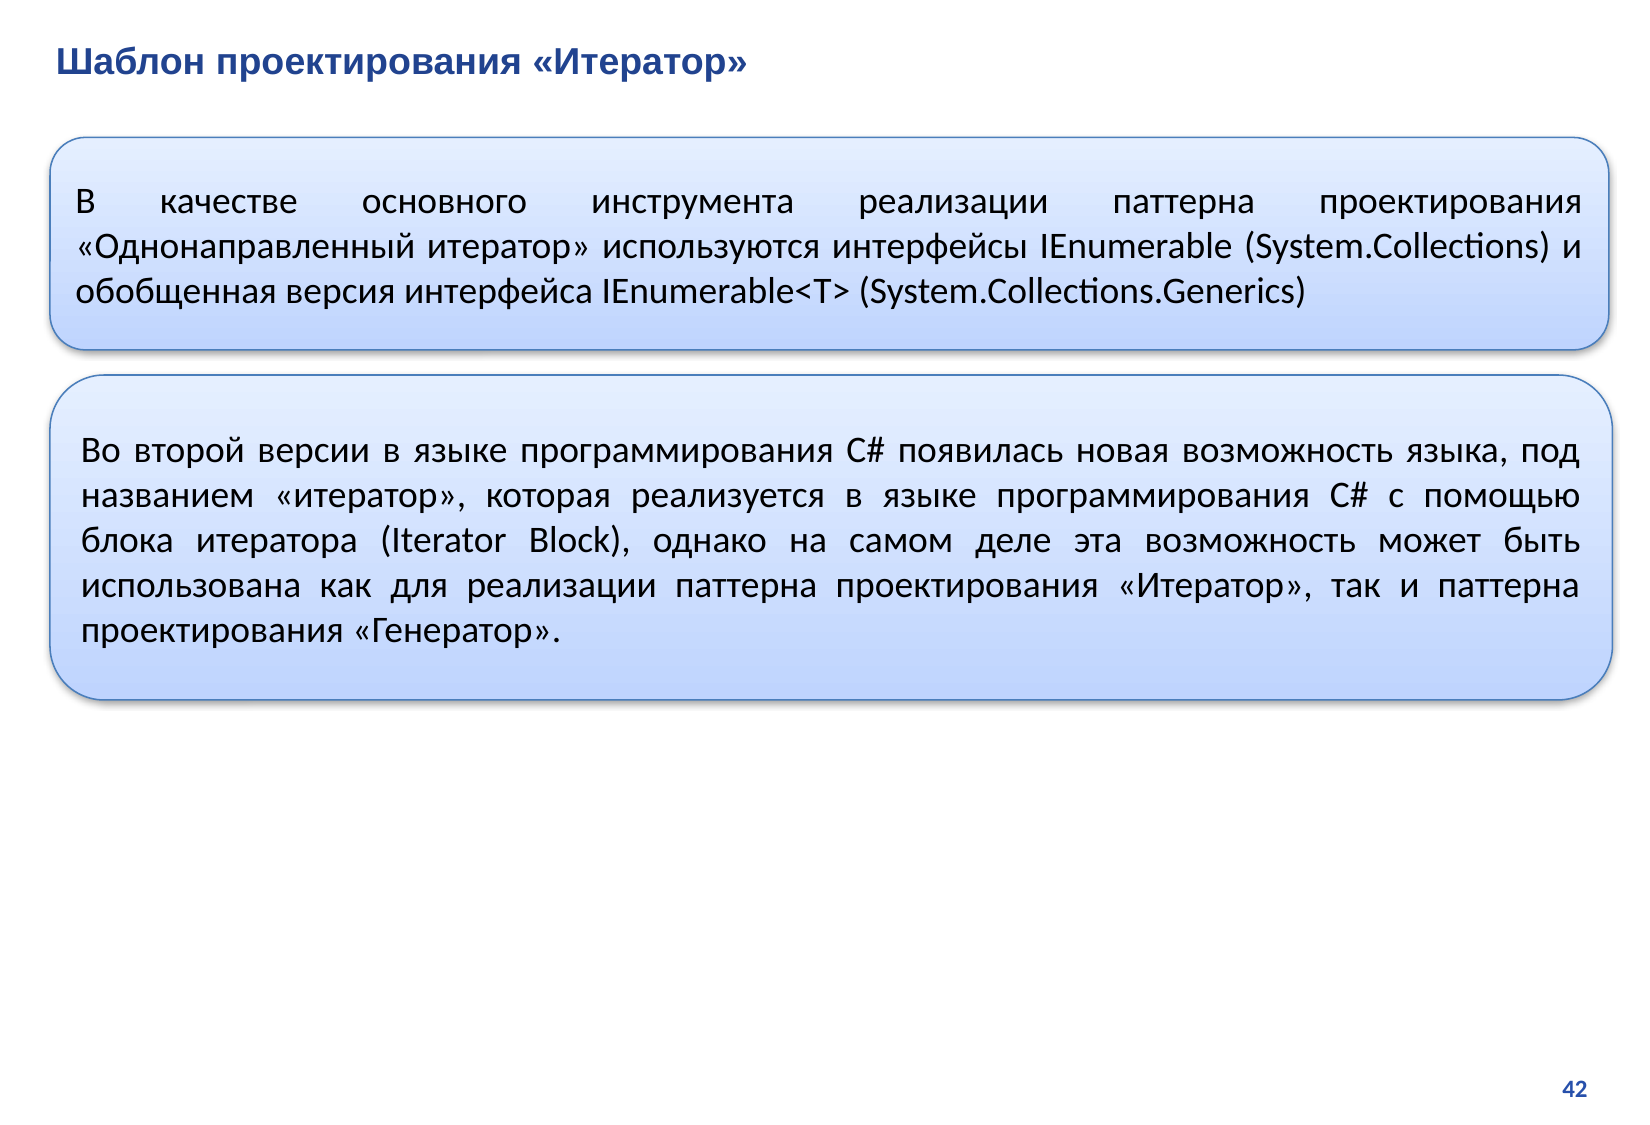

# Шаблон проектирования «Итератор»
В качестве основного инструмента реализации паттерна проектирования «Однонаправленный итератор» используются интерфейсы IEnumerable (System.Collections) и обобщенная версия интерфейса IEnumerable<T> (System.Collections.Generics)
Во второй версии в языке программирования C# появилась новая возможность языка, под названием «итератор», которая реализуется в языке программирования C# с помощью блока итератора (Iterator Block), однако на самом деле эта возможность может быть использована как для реализации паттерна проектирования «Итератор», так и паттерна проектирования «Генератор».